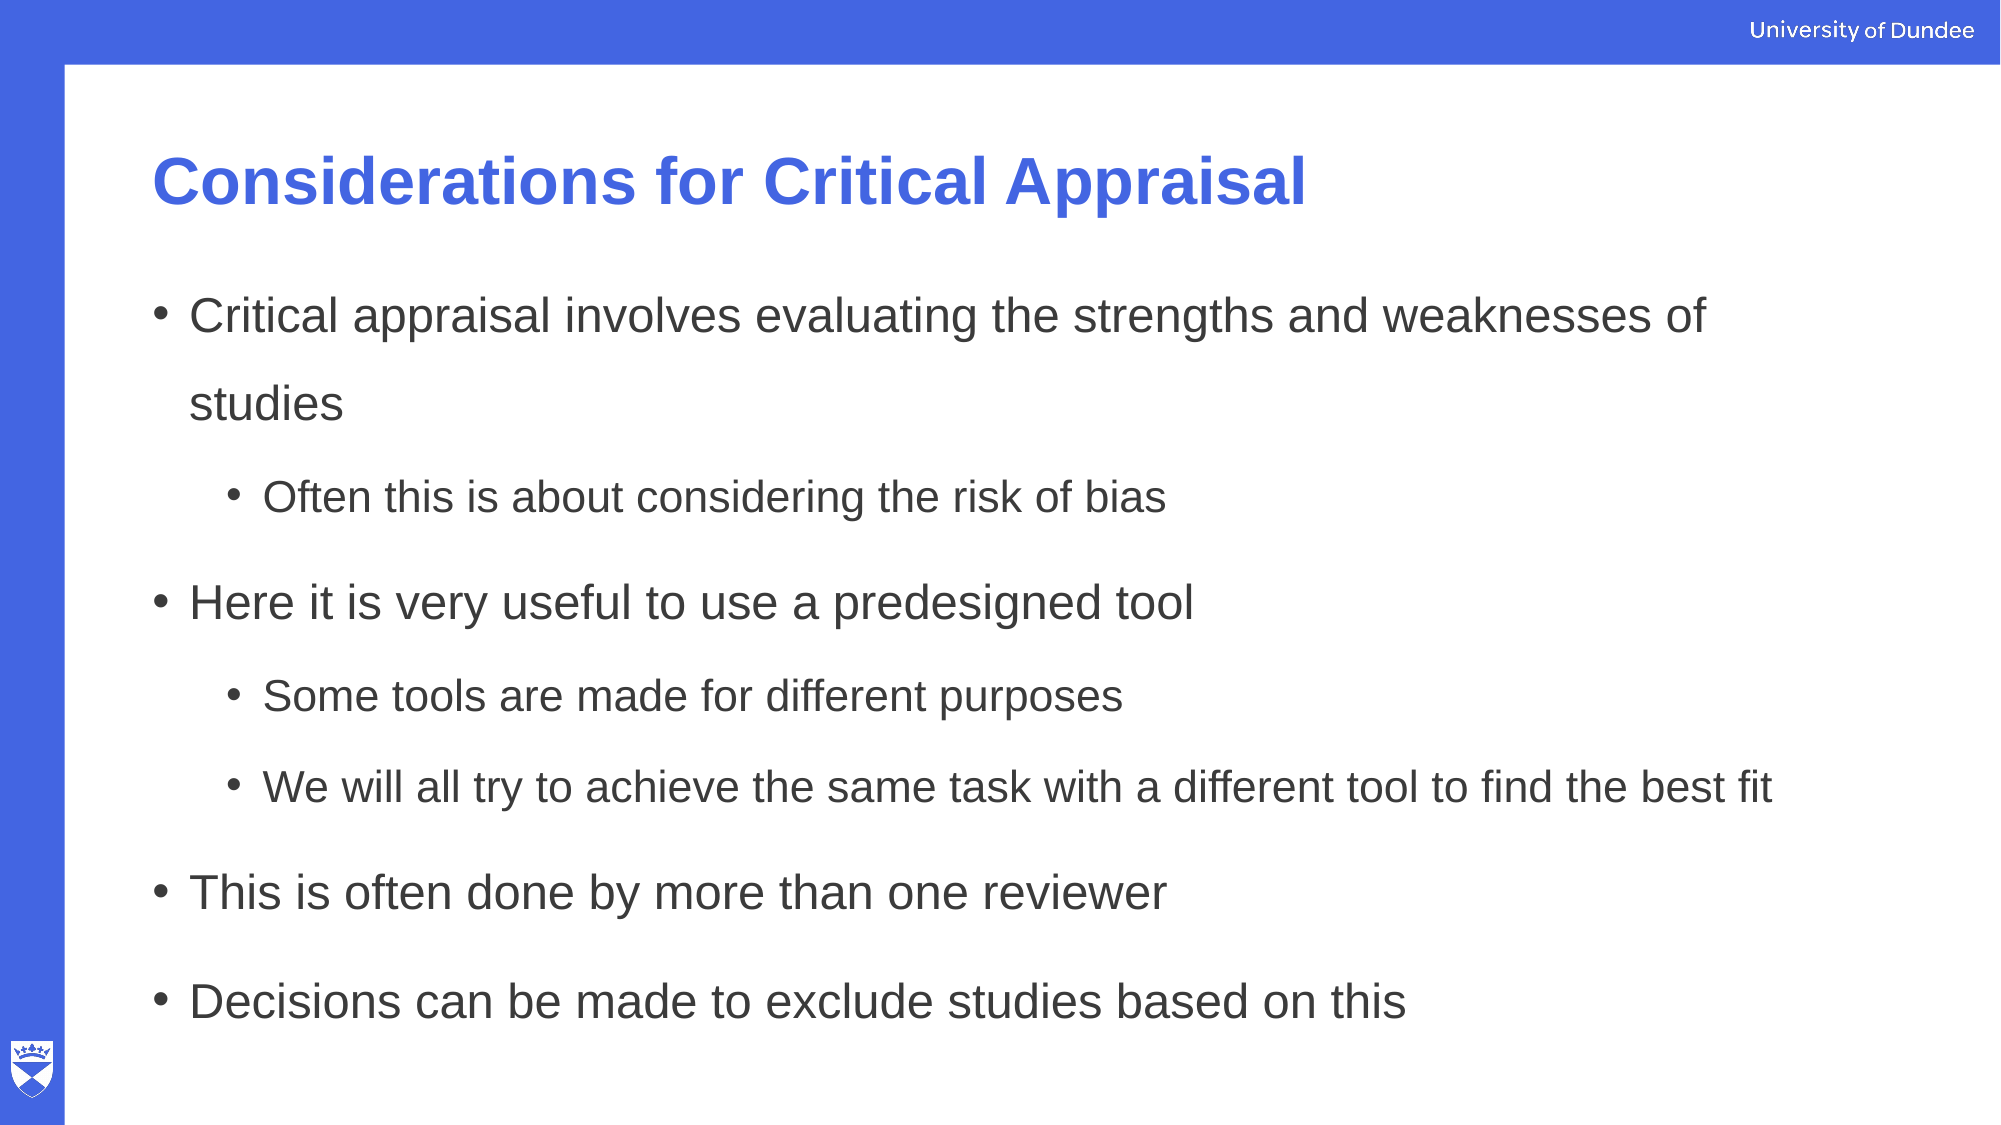

# Considerations for Critical Appraisal
Critical appraisal involves evaluating the strengths and weaknesses of studies
Often this is about considering the risk of bias
Here it is very useful to use a predesigned tool
Some tools are made for different purposes
We will all try to achieve the same task with a different tool to find the best fit
This is often done by more than one reviewer
Decisions can be made to exclude studies based on this